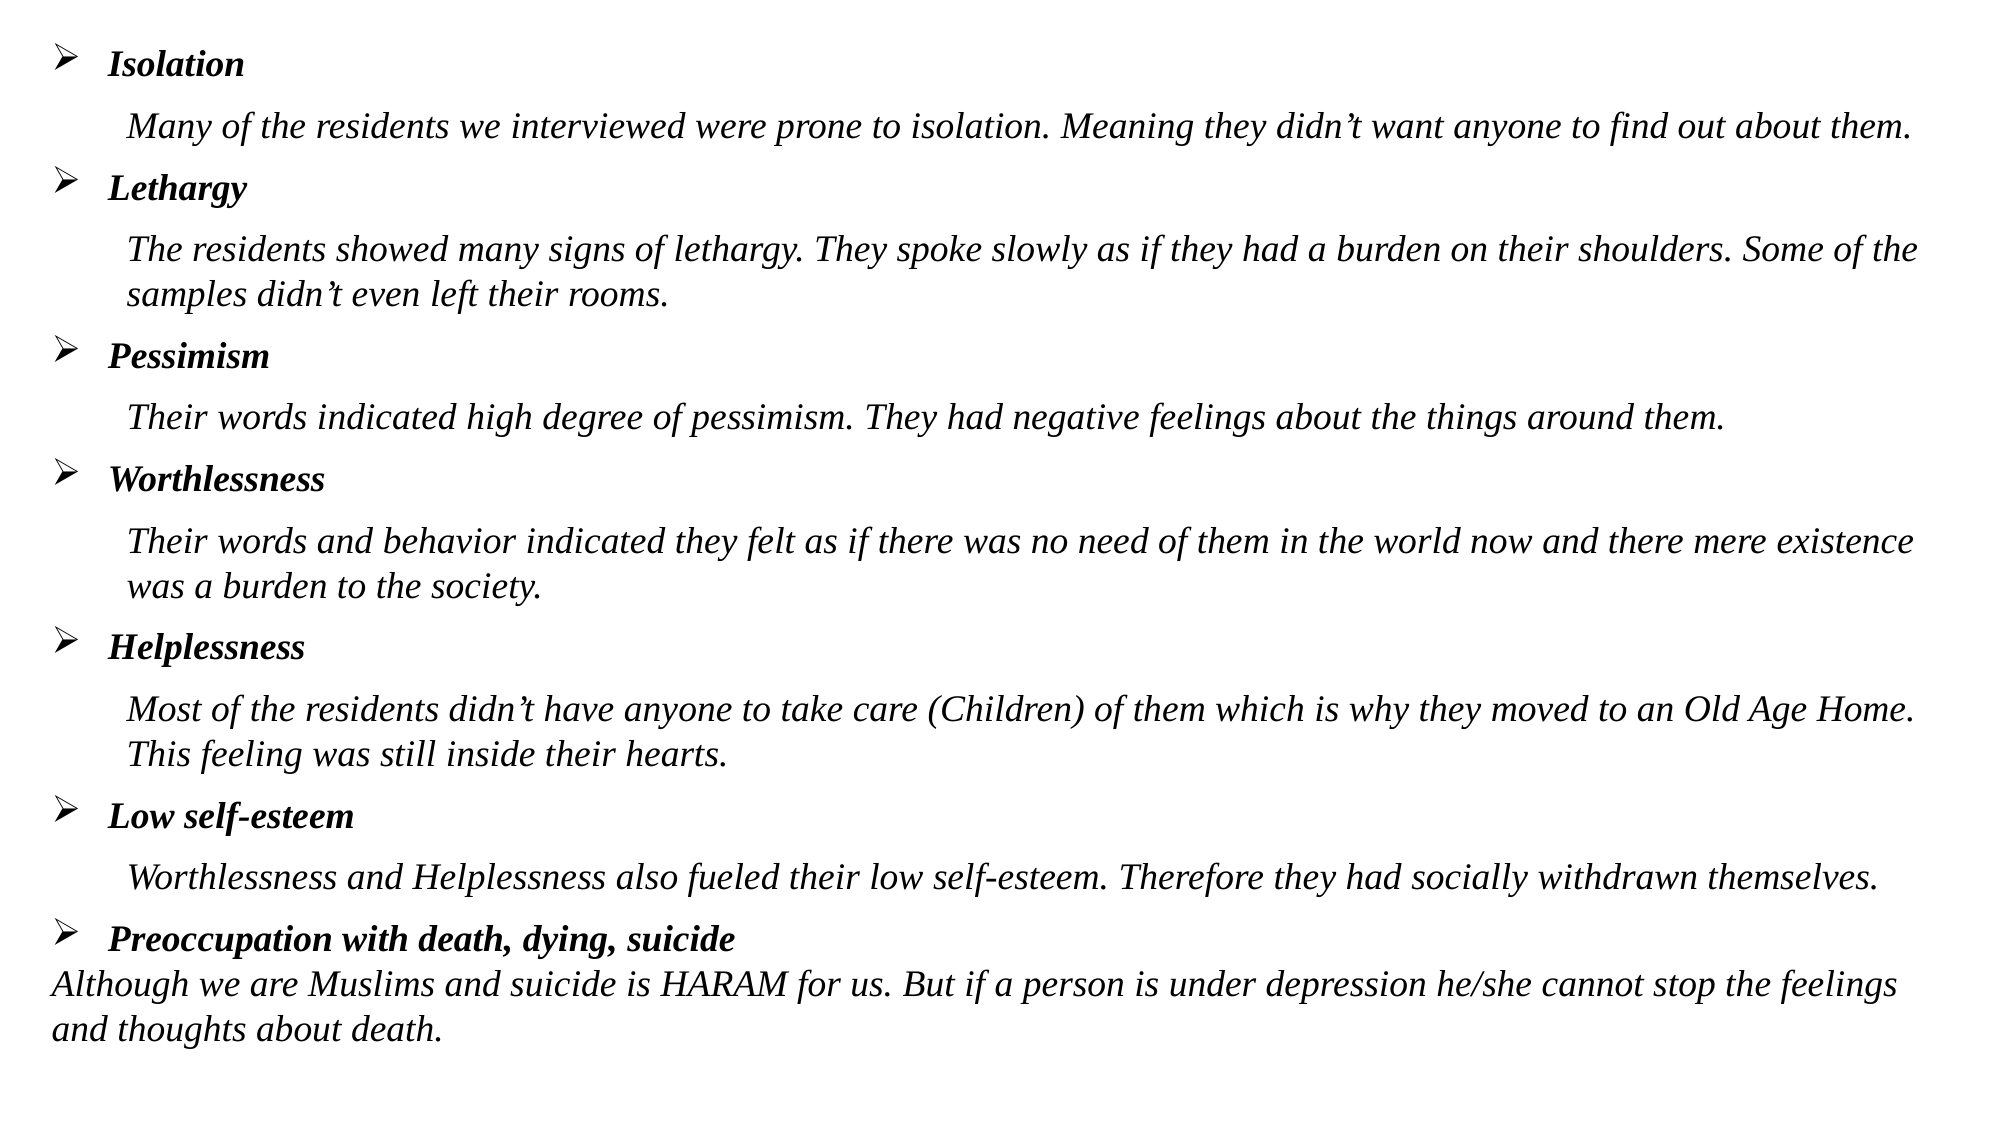

Isolation
Many of the residents we interviewed were prone to isolation. Meaning they didn’t want anyone to find out about them.
Lethargy
The residents showed many signs of lethargy. They spoke slowly as if they had a burden on their shoulders. Some of the samples didn’t even left their rooms.
Pessimism
Their words indicated high degree of pessimism. They had negative feelings about the things around them.
Worthlessness
Their words and behavior indicated they felt as if there was no need of them in the world now and there mere existence was a burden to the society.
Helplessness
Most of the residents didn’t have anyone to take care (Children) of them which is why they moved to an Old Age Home. This feeling was still inside their hearts.
Low self-esteem
Worthlessness and Helplessness also fueled their low self-esteem. Therefore they had socially withdrawn themselves.
Preoccupation with death, dying, suicide
Although we are Muslims and suicide is HARAM for us. But if a person is under depression he/she cannot stop the feelings and thoughts about death.